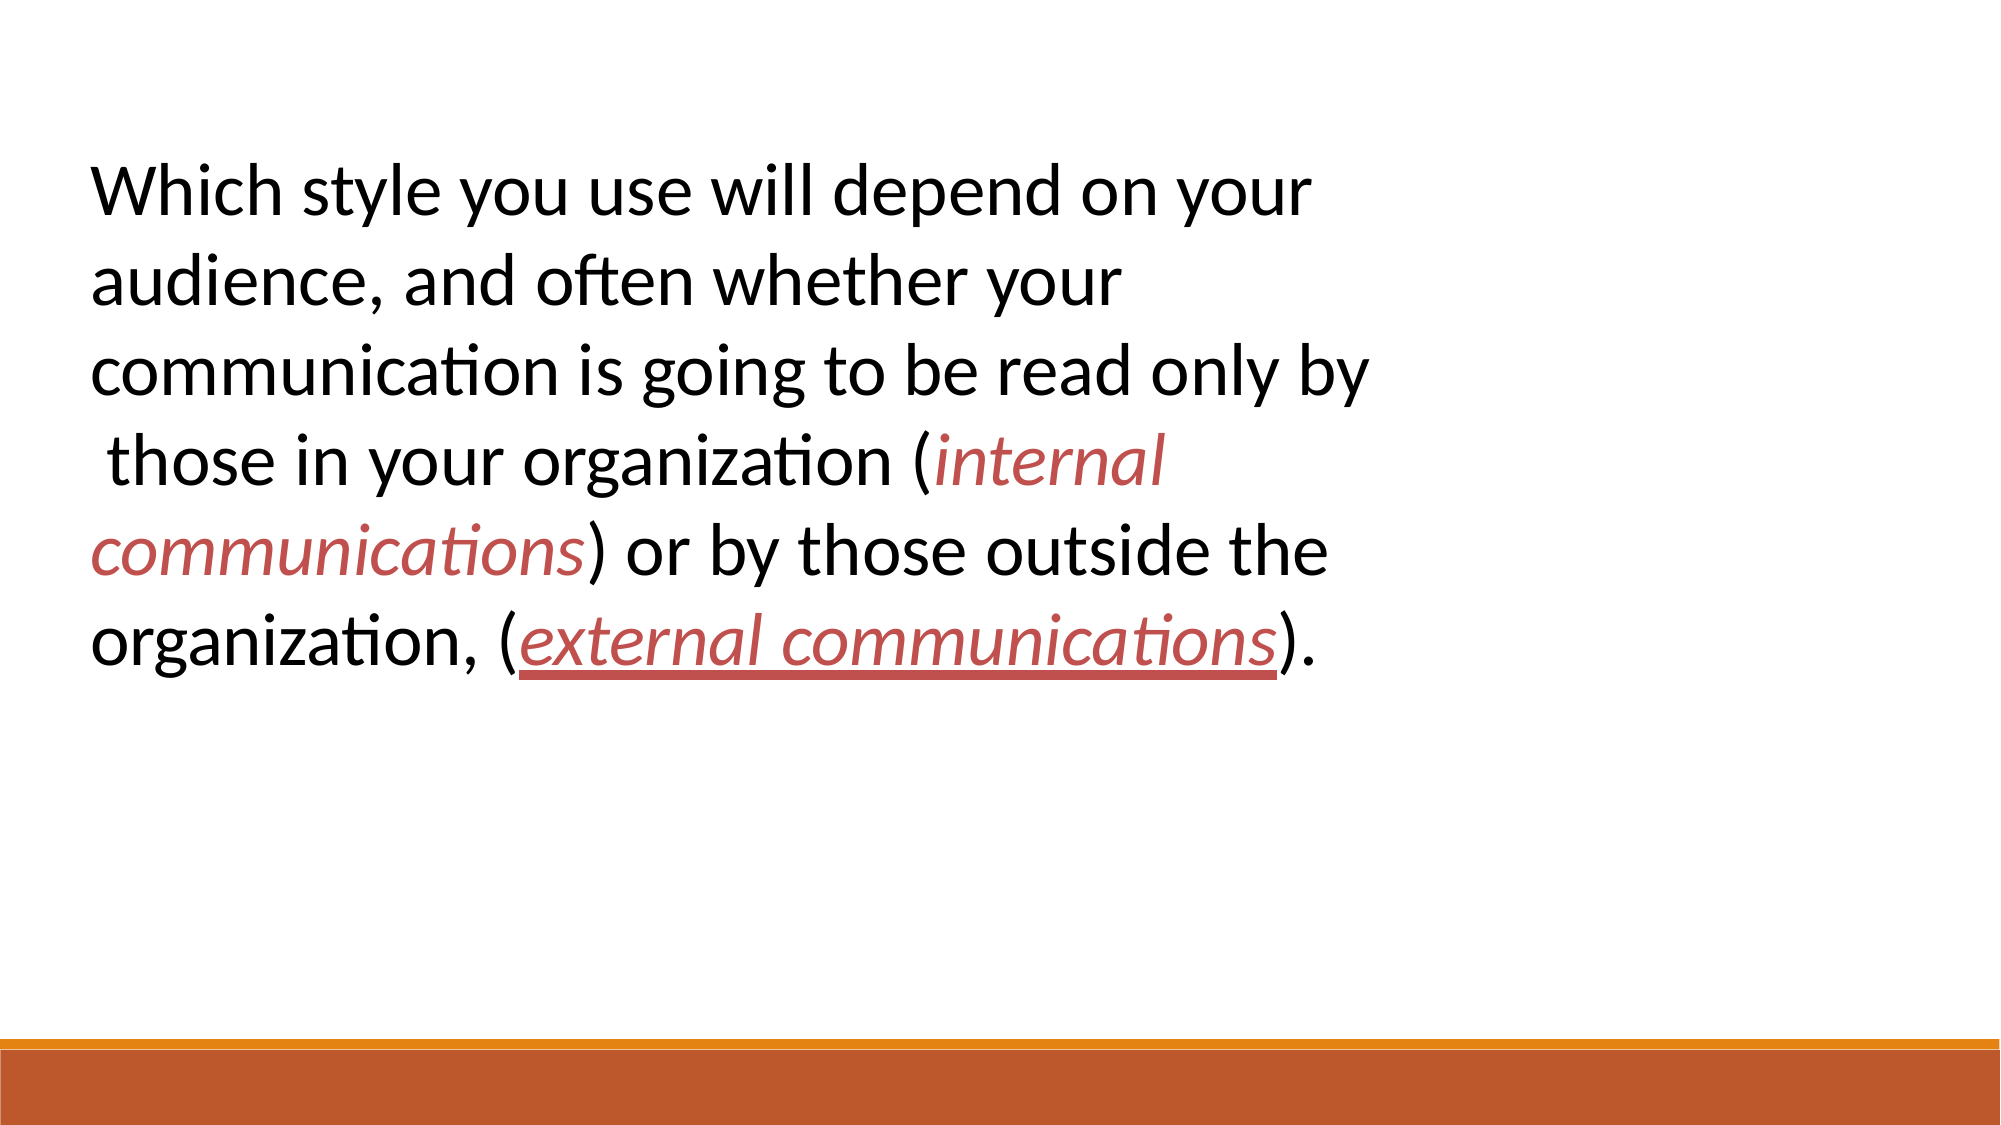

Which style you use will depend on your  audience, and often whether your  communication is going to be read only by  those in your organization (internal  communications) or by those outside the  organization, (external communications).